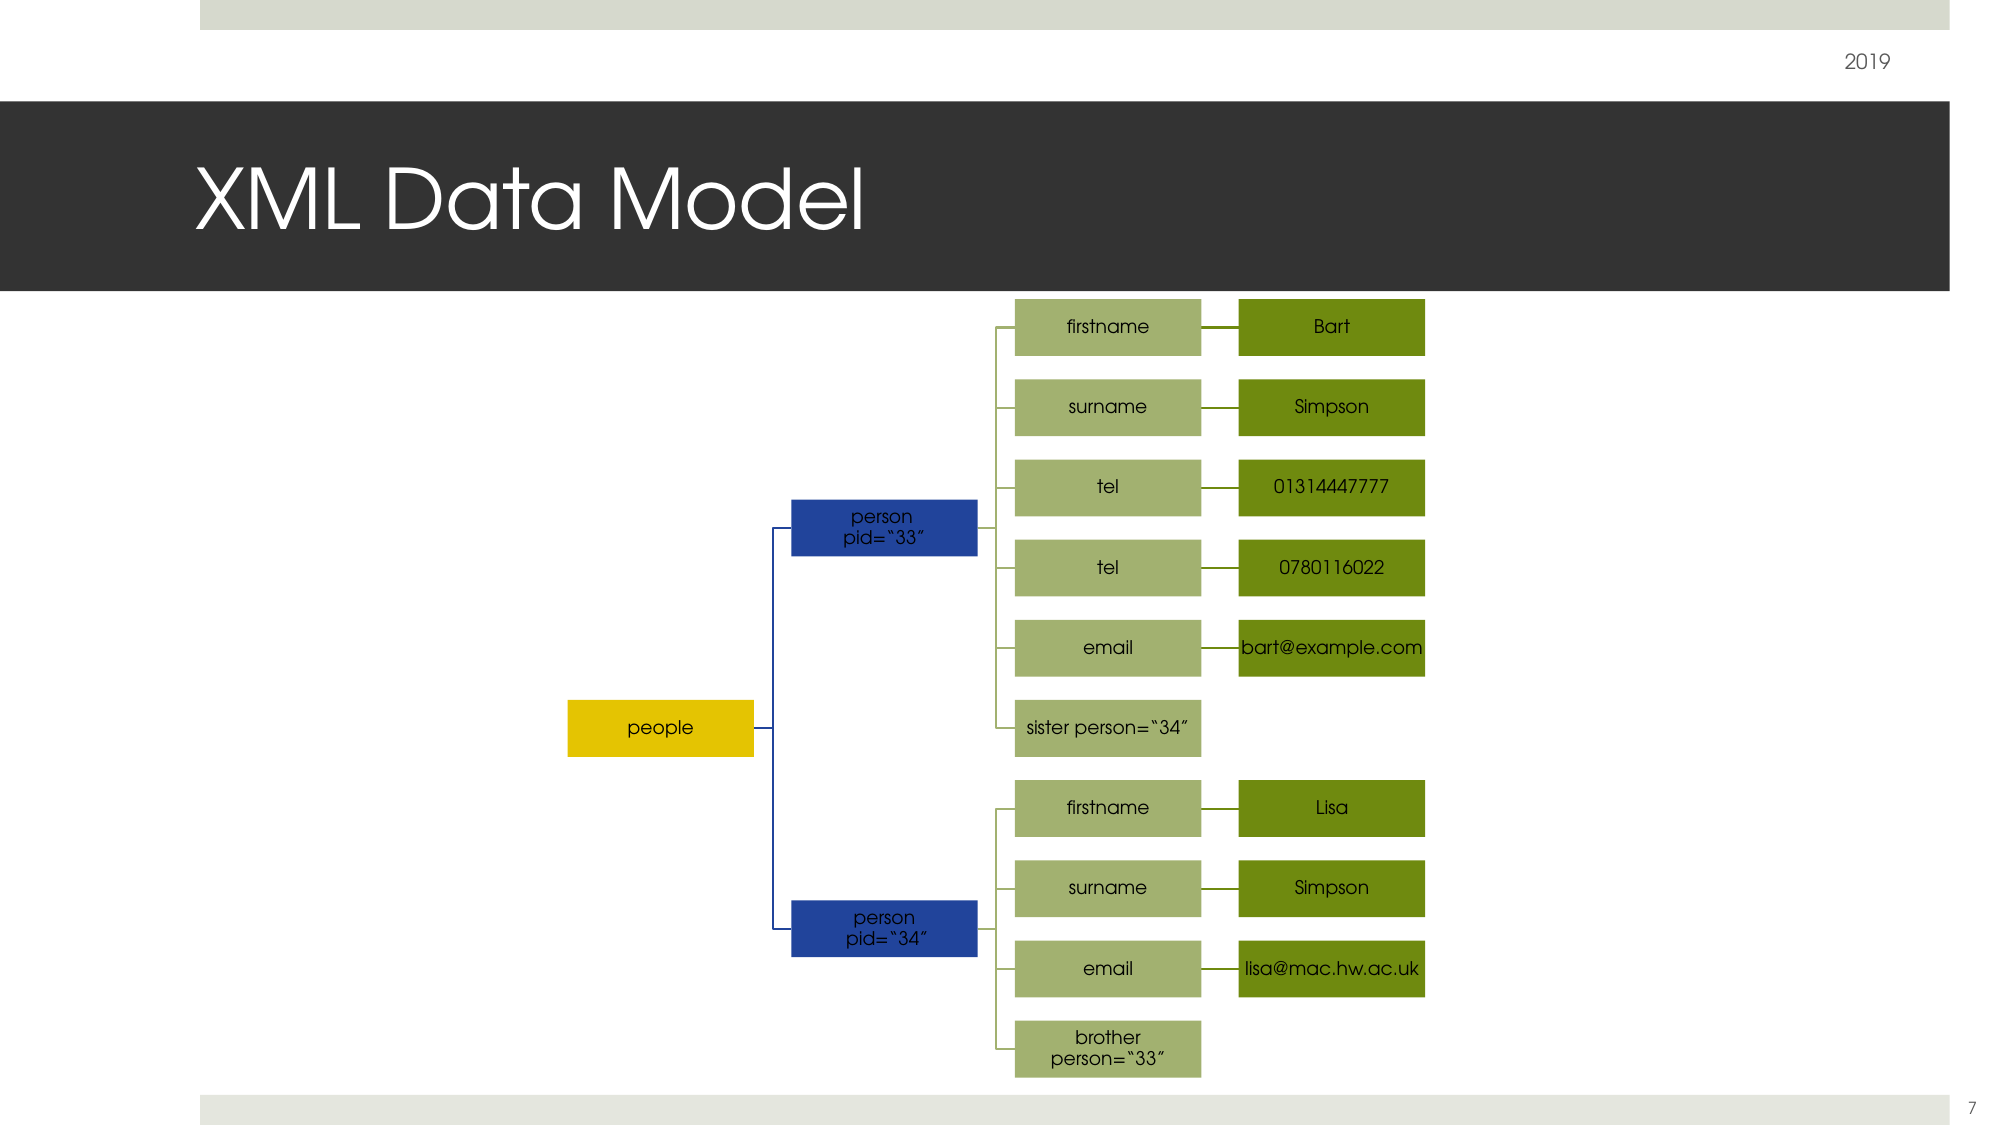

2019
# XML Data Model
people
person
pid=“33”
firstname
Bart
surname
Simpson
tel
01314447777
tel
0780116022
email
bart@example.com
sister person=“34”
person
 pid=“34”
firstname
Lisa
surname
Simpson
email
lisa@mac.hw.ac.uk
brother person=“33”
7